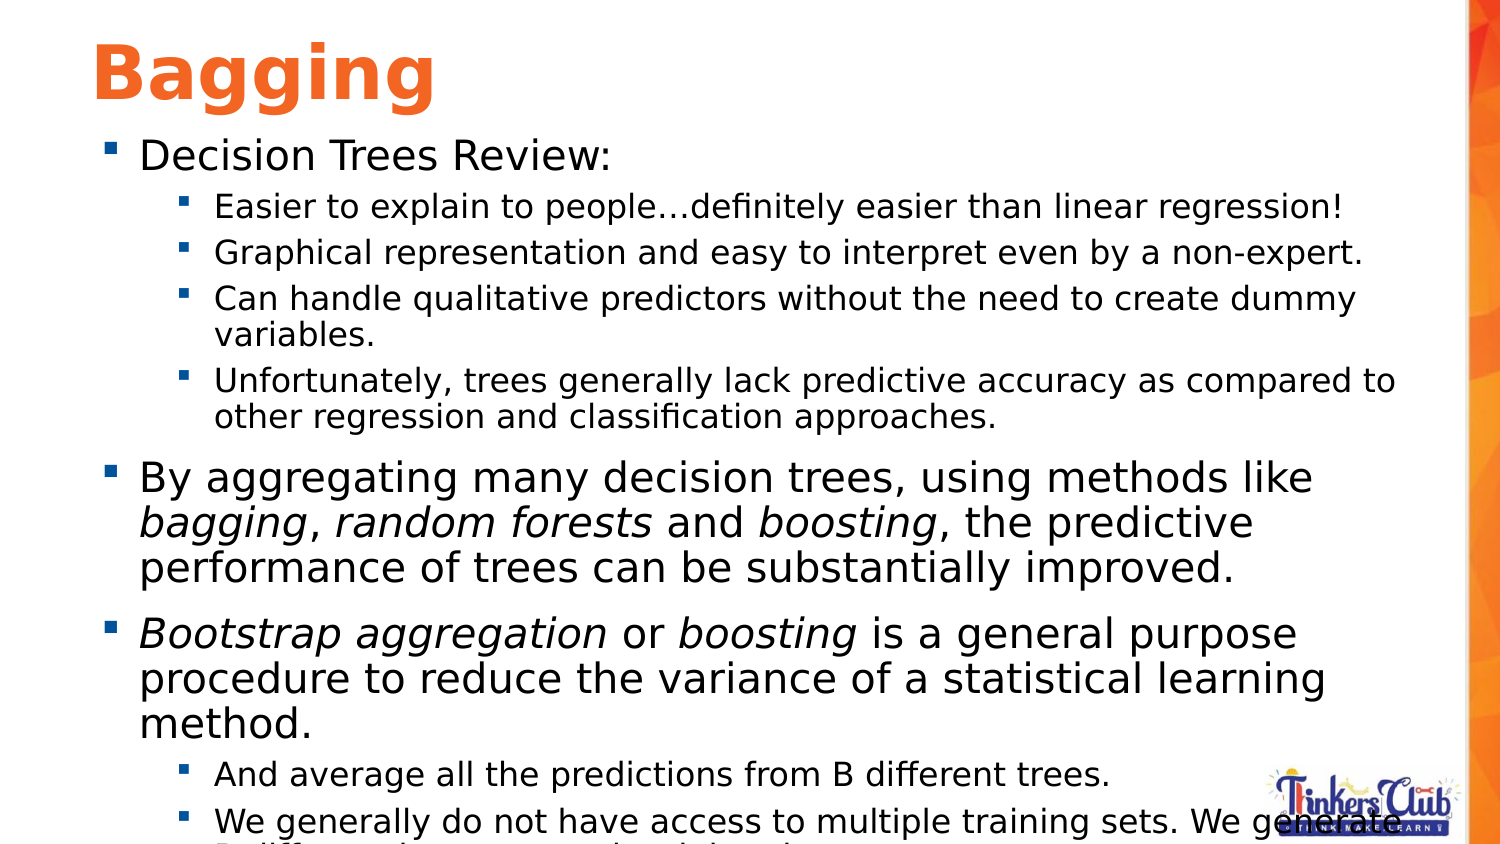

Bagging
Decision Trees Review:
Easier to explain to people…definitely easier than linear regression!
Graphical representation and easy to interpret even by a non-expert.
Can handle qualitative predictors without the need to create dummy variables.
Unfortunately, trees generally lack predictive accuracy as compared to other regression and classification approaches.
By aggregating many decision trees, using methods like bagging, random forests and boosting, the predictive performance of trees can be substantially improved.
Bootstrap aggregation or boosting is a general purpose procedure to reduce the variance of a statistical learning method.
And average all the predictions from B different trees.
We generally do not have access to multiple training sets. We generate B different bootstrapped training data sets.